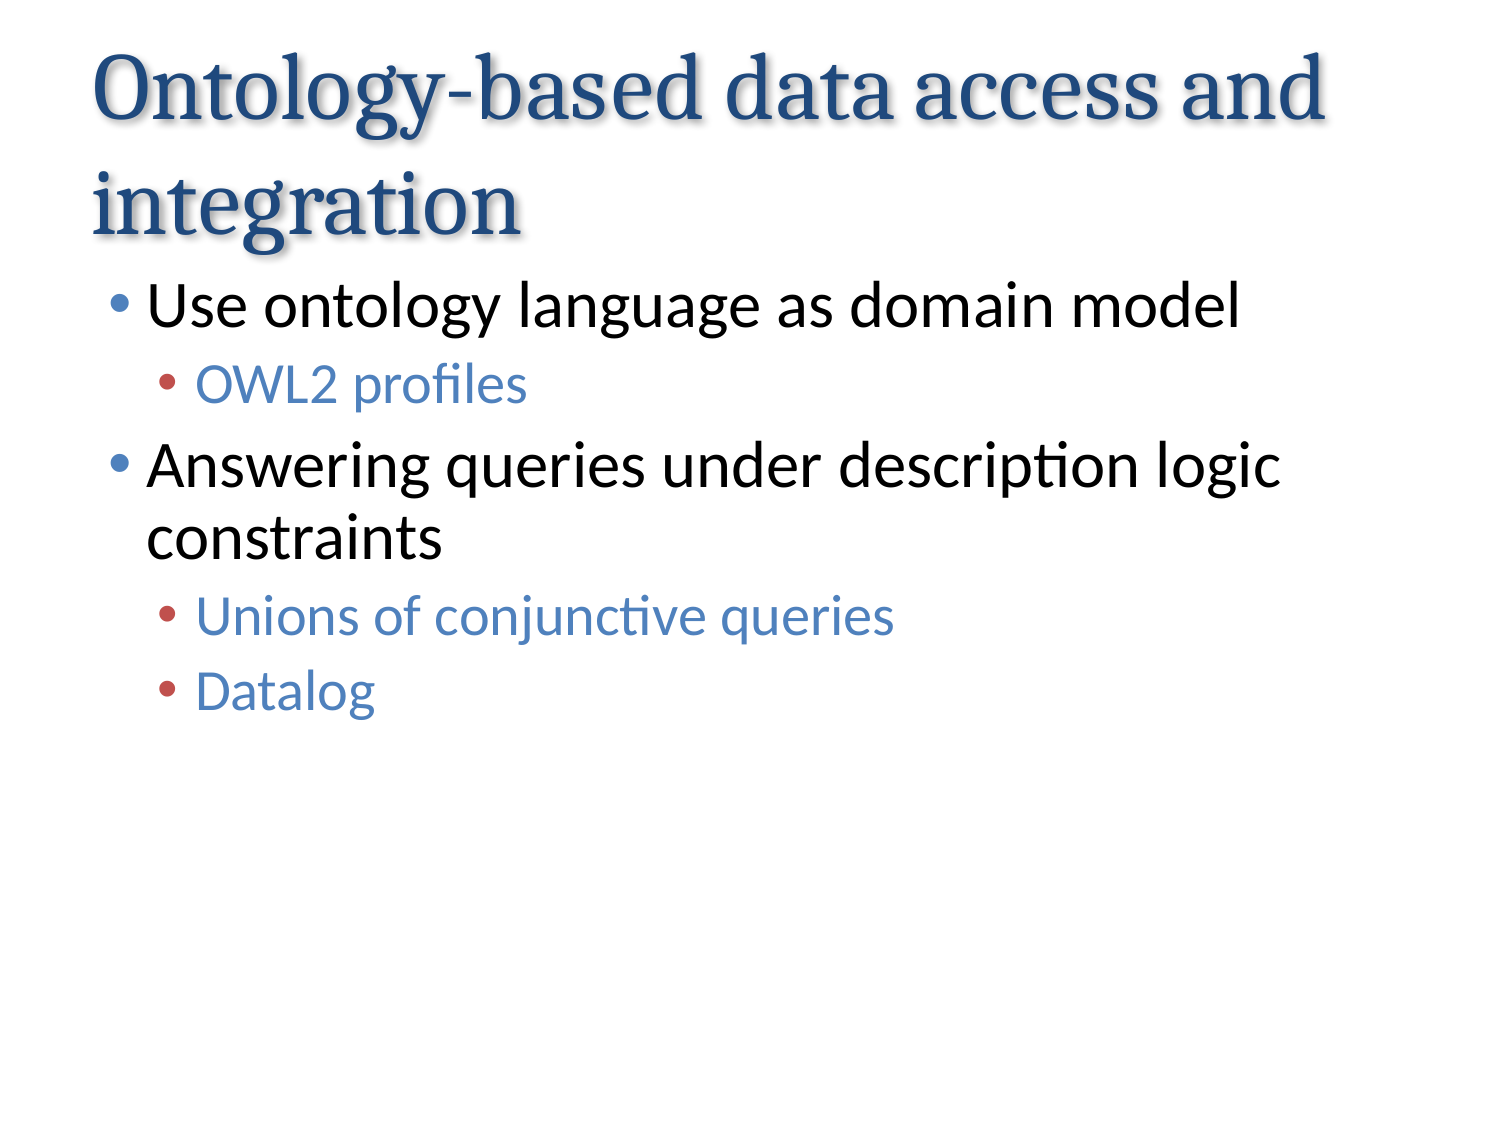

# Ontology-based data access and integration
Use ontology language as domain model
OWL2 profiles
Answering queries under description logic constraints
Unions of conjunctive queries
Datalog